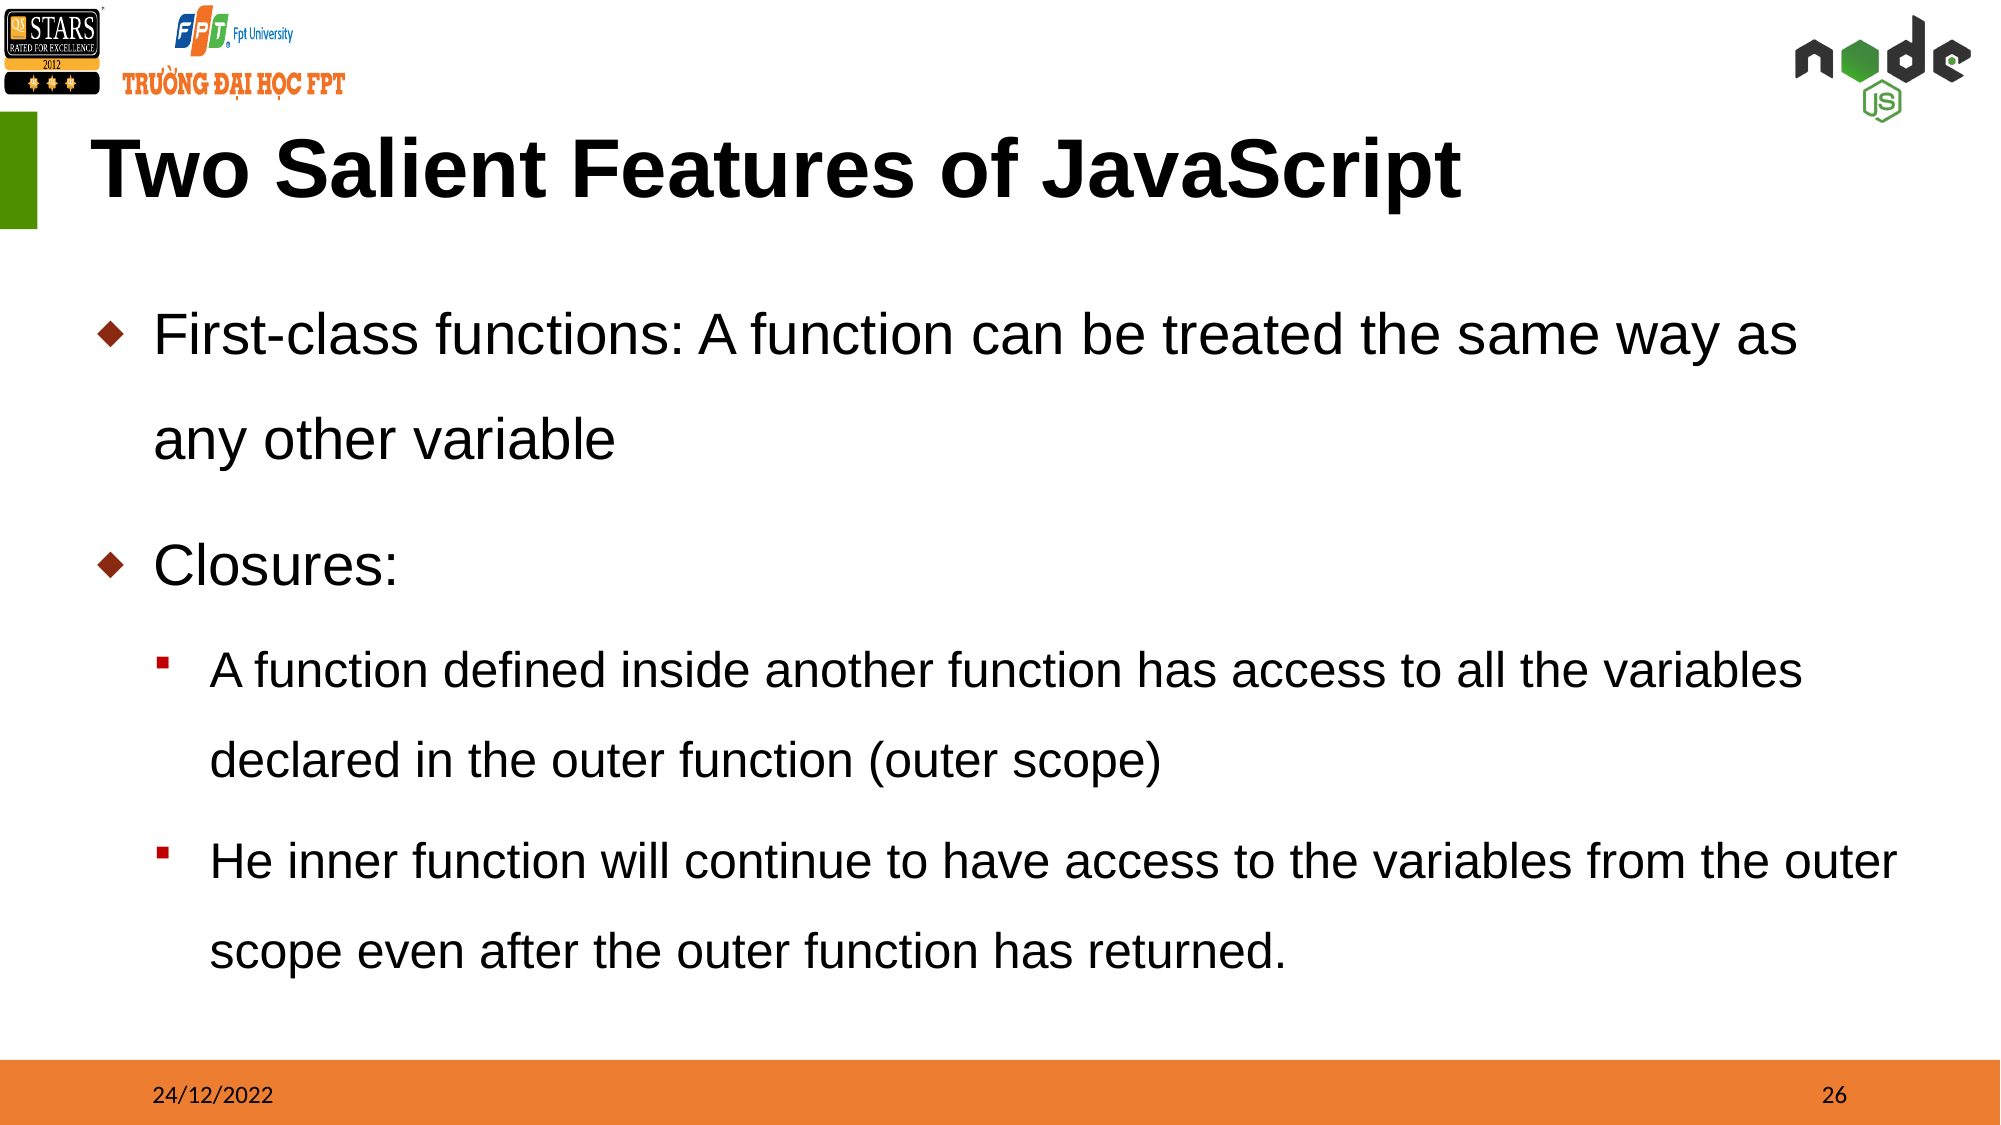

# Two Salient Features of JavaScript
First-class functions: A function can be treated the same way as any other variable
Closures:
A function defined inside another function has access to all the variables declared in the outer function (outer scope)
He inner function will continue to have access to the variables from the outer scope even after the outer function has returned.

24/12/2022
26